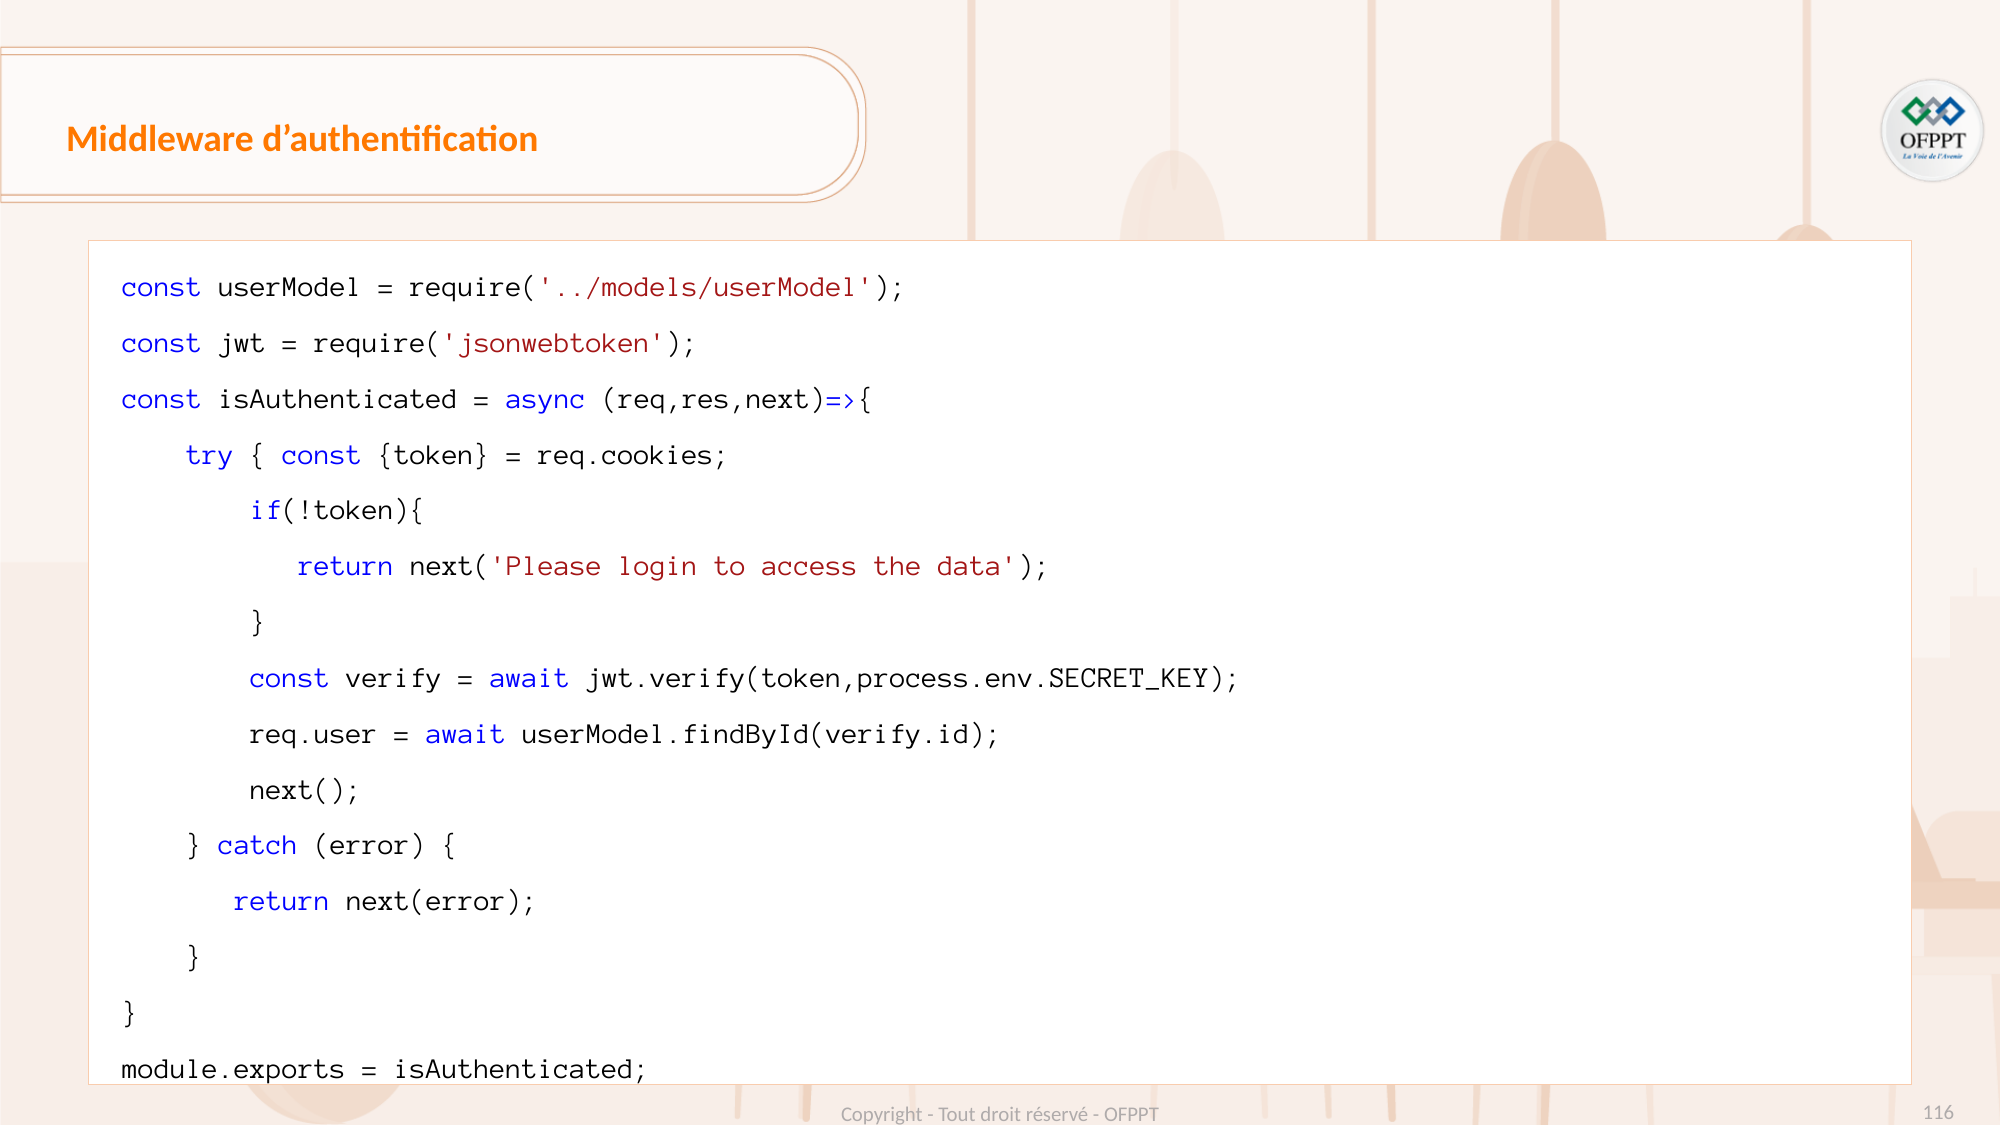

Middleware d’authentification
const userModel = require('../models/userModel');
const jwt = require('jsonwebtoken');
const isAuthenticated = async (req,res,next)=>{
    try { const {token} = req.cookies;
        if(!token){
           return next('Please login to access the data');
        }
        const verify = await jwt.verify(token,process.env.SECRET_KEY);
        req.user = await userModel.findById(verify.id);
        next();
    } catch (error) {
       return next(error);
    }
}
module.exports = isAuthenticated;